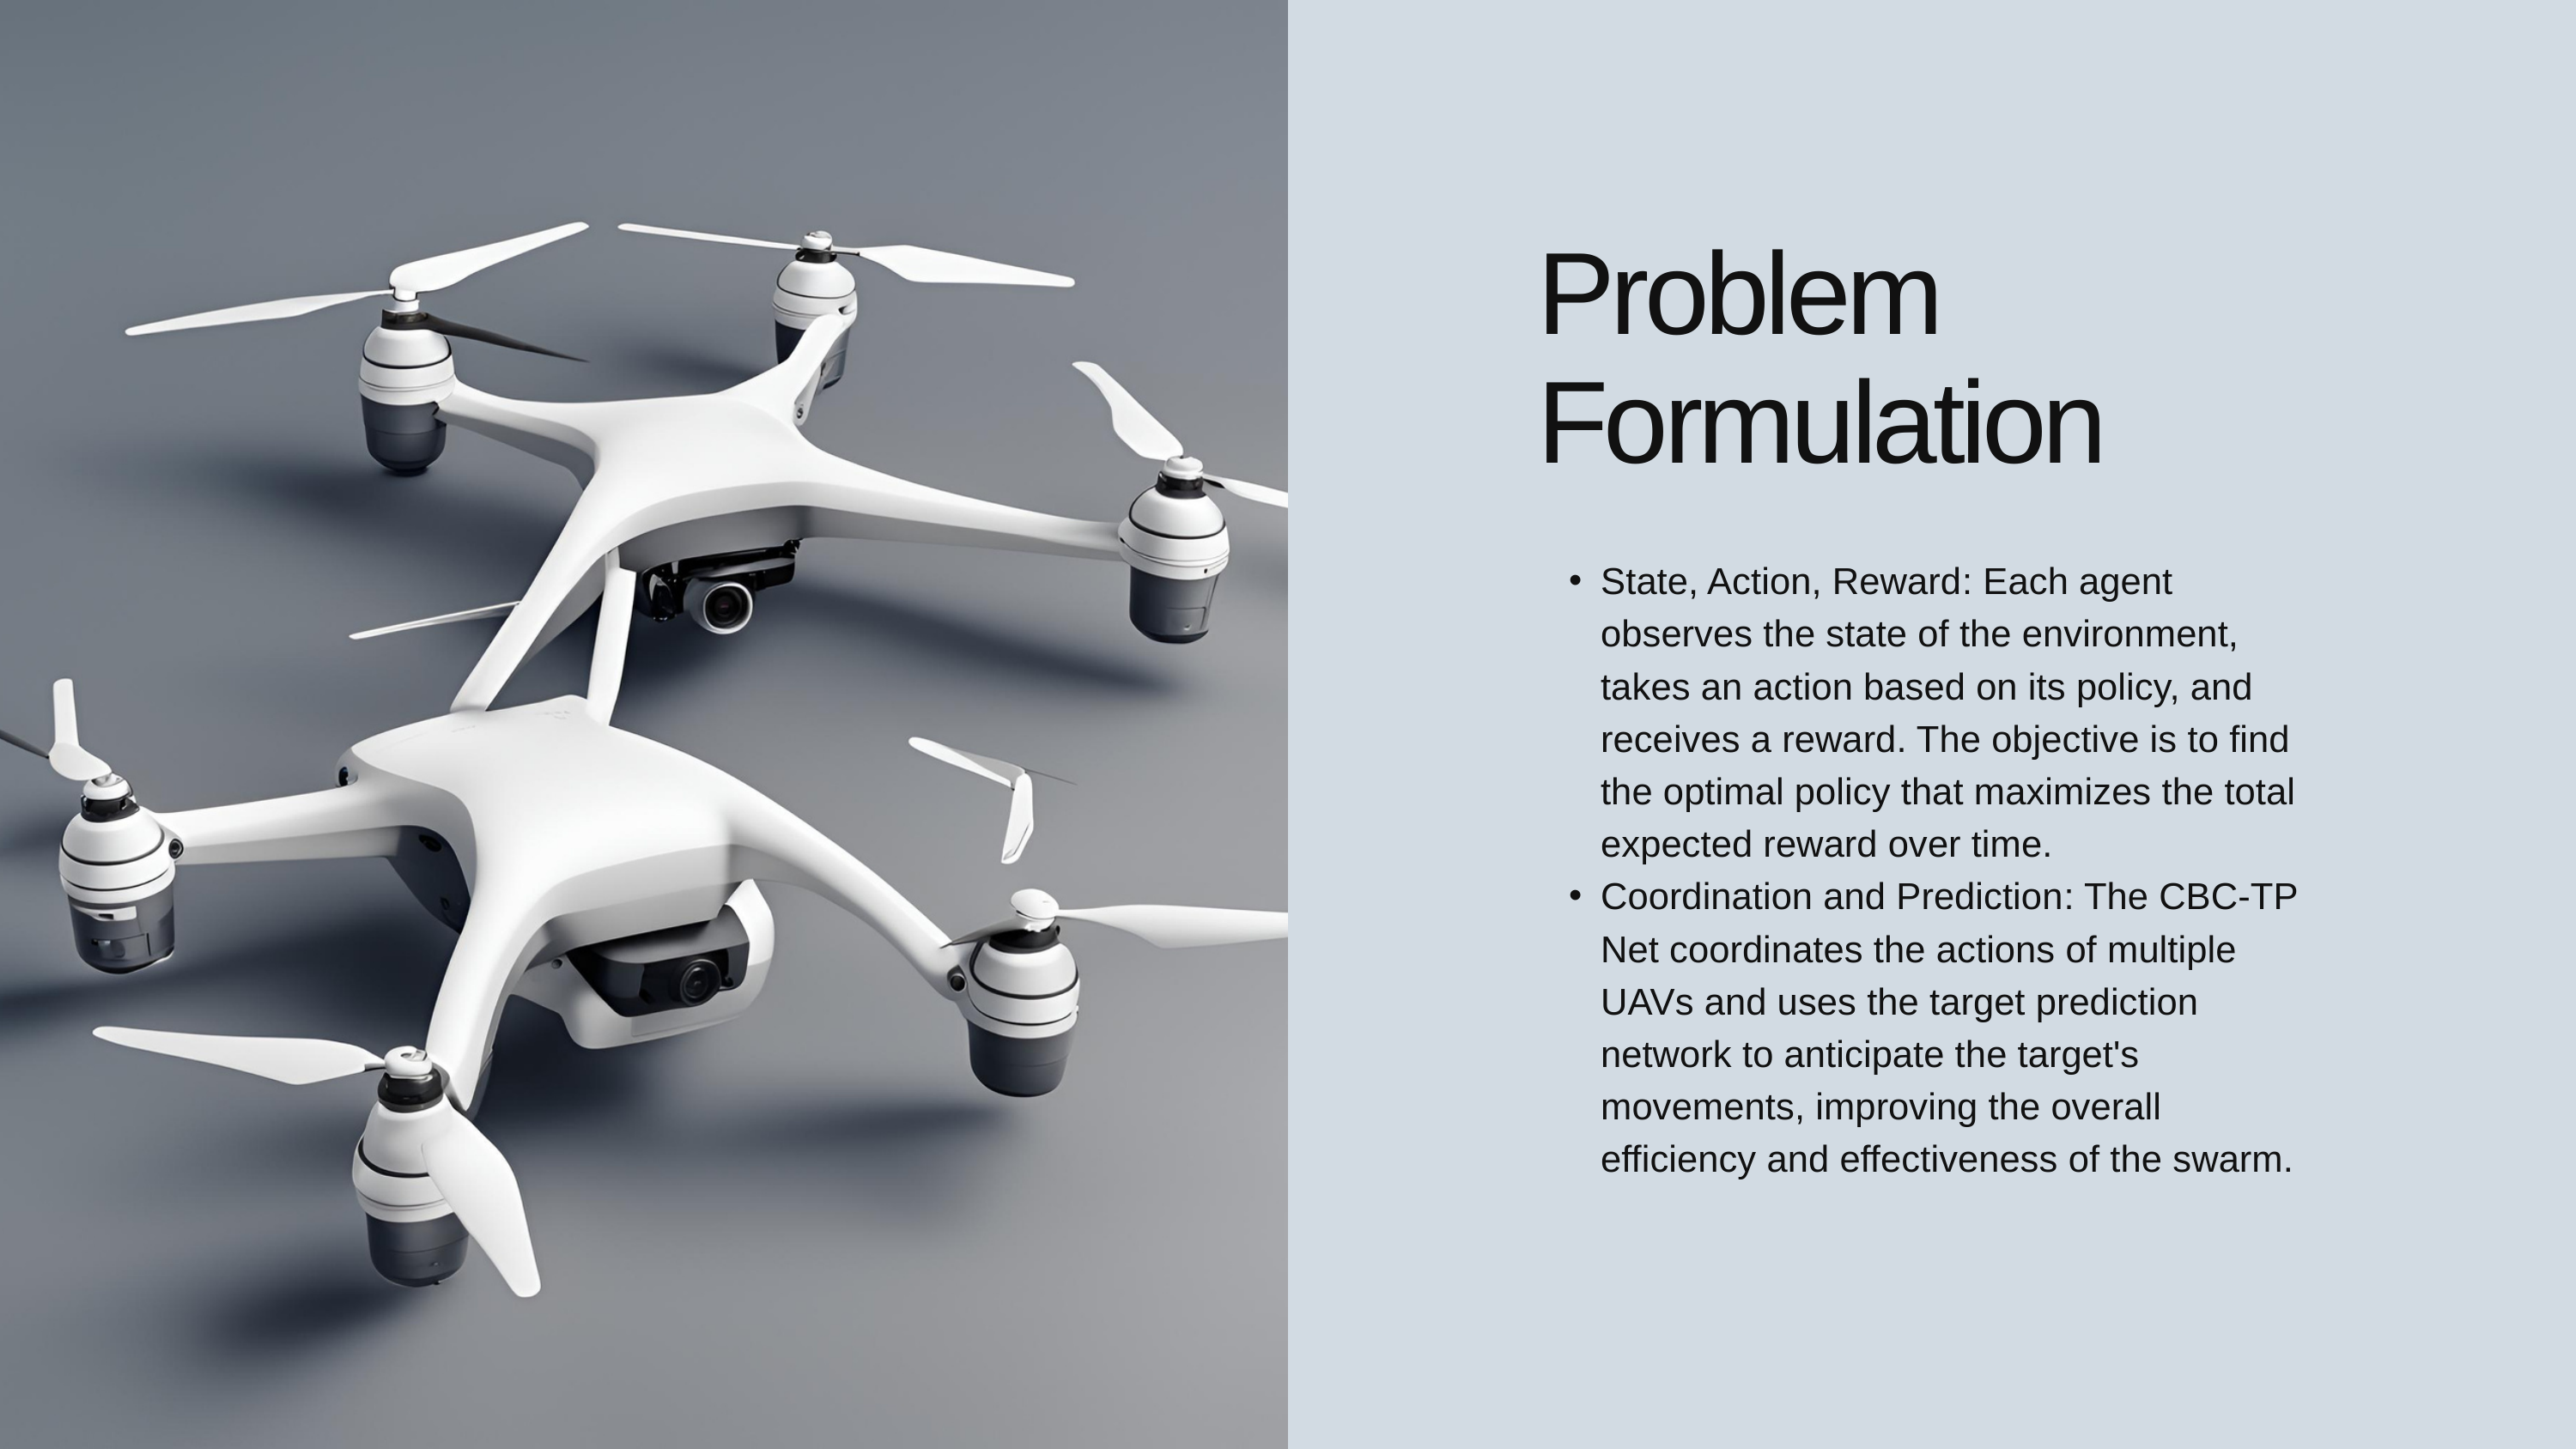

Problem Formulation
State, Action, Reward: Each agent observes the state of the environment, takes an action based on its policy, and receives a reward. The objective is to find the optimal policy that maximizes the total expected reward over time.
Coordination and Prediction: The CBC-TP Net coordinates the actions of multiple UAVs and uses the target prediction network to anticipate the target's movements, improving the overall efficiency and effectiveness of the swarm.